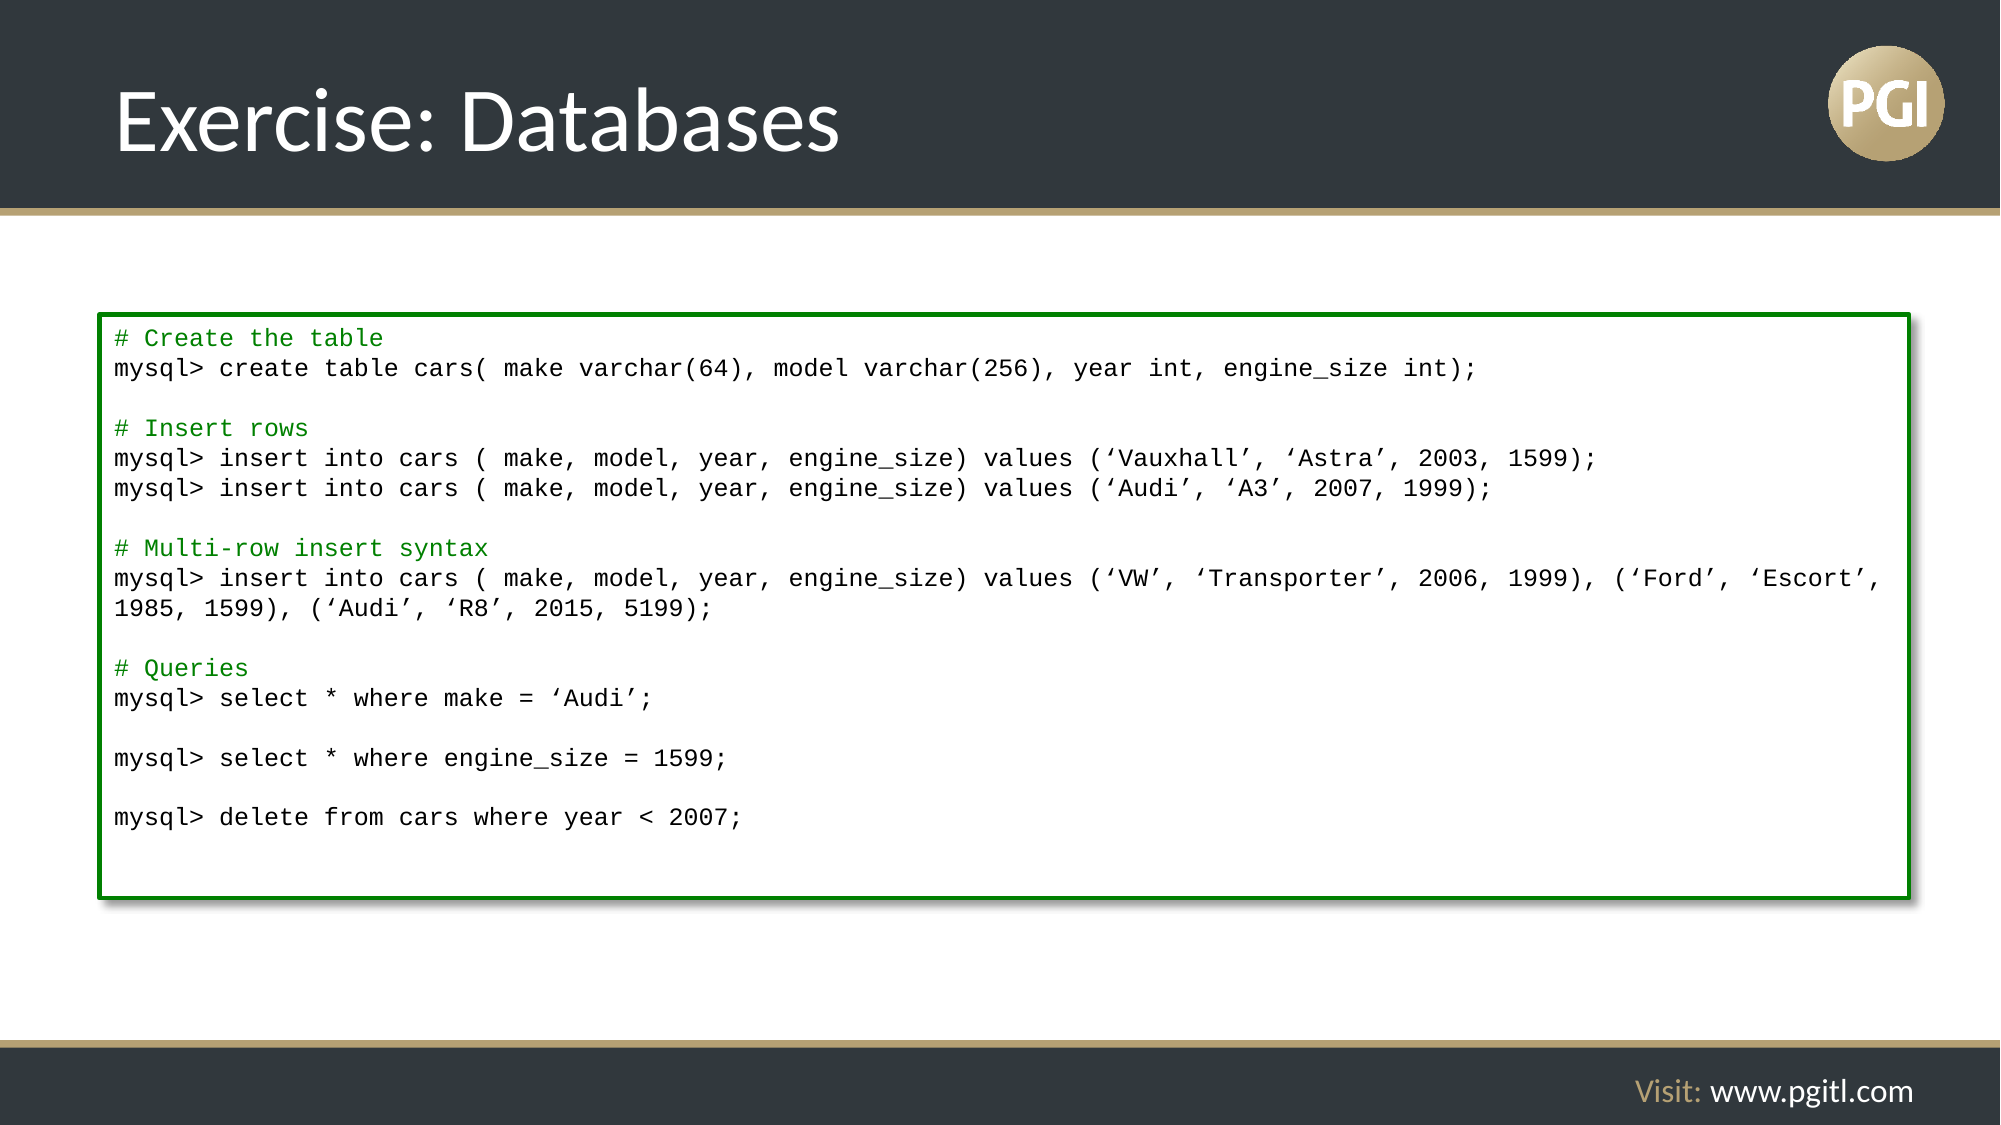

# Exercise: Databases
# Create the table
mysql> create table cars( make varchar(64), model varchar(256), year int, engine_size int);

# Insert rows
mysql> insert into cars ( make, model, year, engine_size) values (‘Vauxhall’, ‘Astra’, 2003, 1599);
mysql> insert into cars ( make, model, year, engine_size) values (‘Audi’, ‘A3’, 2007, 1999);

# Multi-row insert syntax
mysql> insert into cars ( make, model, year, engine_size) values (‘VW’, ‘Transporter’, 2006, 1999), (‘Ford’, ‘Escort’, 1985, 1599), (‘Audi’, ‘R8’, 2015, 5199);

# Queries
mysql> select * where make = ‘Audi’;

mysql> select * where engine_size = 1599;

mysql> delete from cars where year < 2007;